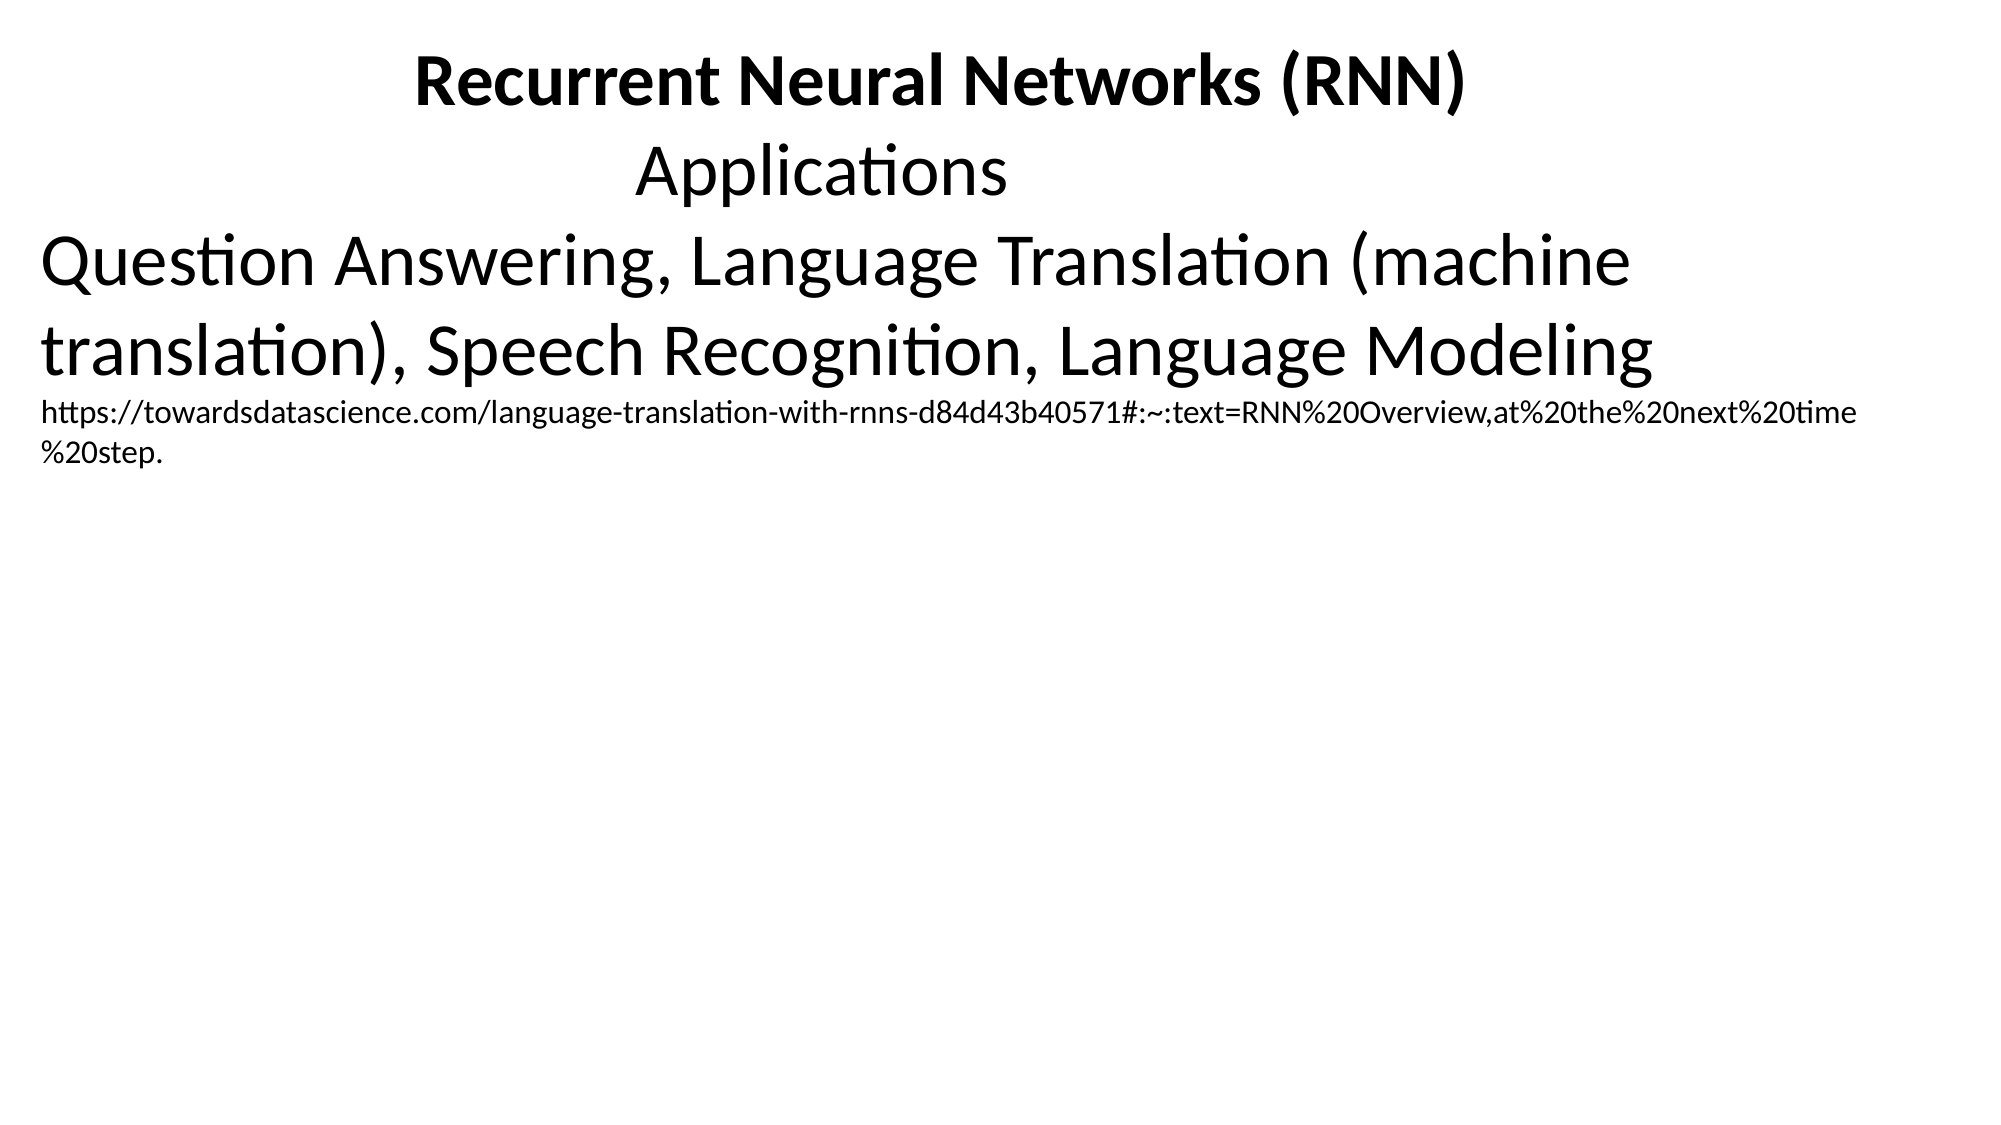

Recurrent Neural Networks (RNN)
                                   Applications
Question Answering, Language Translation (machine translation), Speech Recognition, Language Modeling
https://towardsdatascience.com/language-translation-with-rnns-d84d43b40571#:~:text=RNN%20Overview,at%20the%20next%20time%20step.